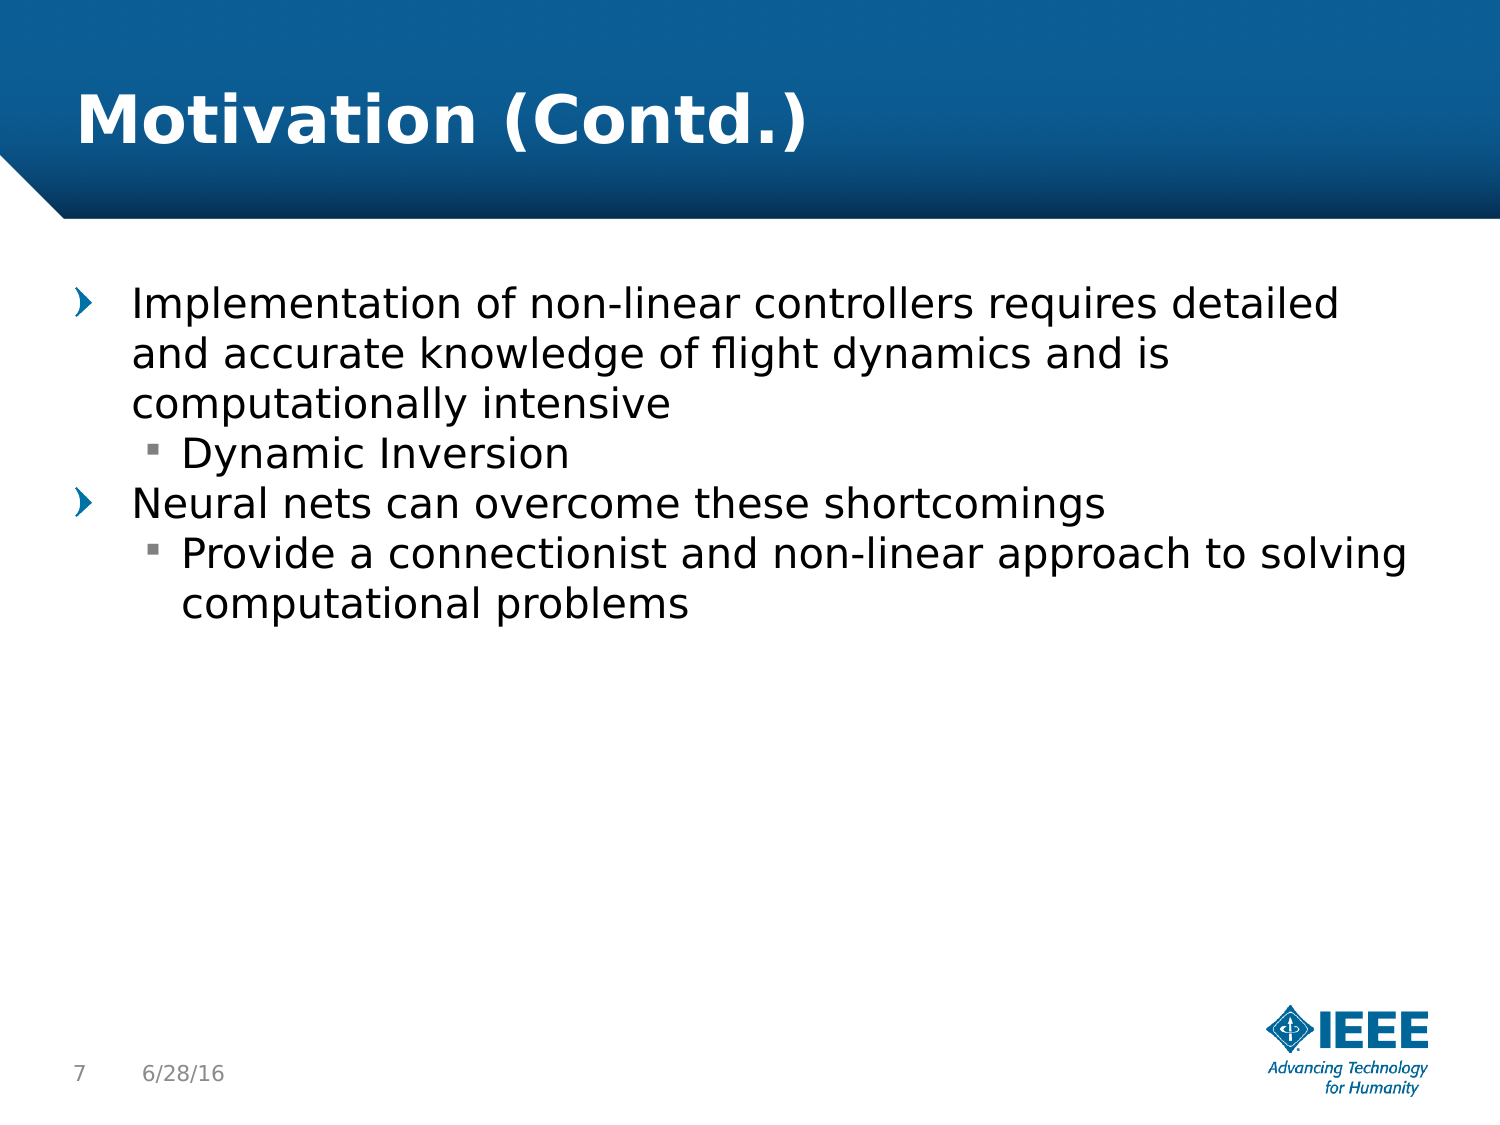

Motivation (Contd.)
Implementation of non-linear controllers requires detailed and accurate knowledge of flight dynamics and is computationally intensive
Dynamic Inversion
Neural nets can overcome these shortcomings
Provide a connectionist and non-linear approach to solving computational problems

7
6/28/16